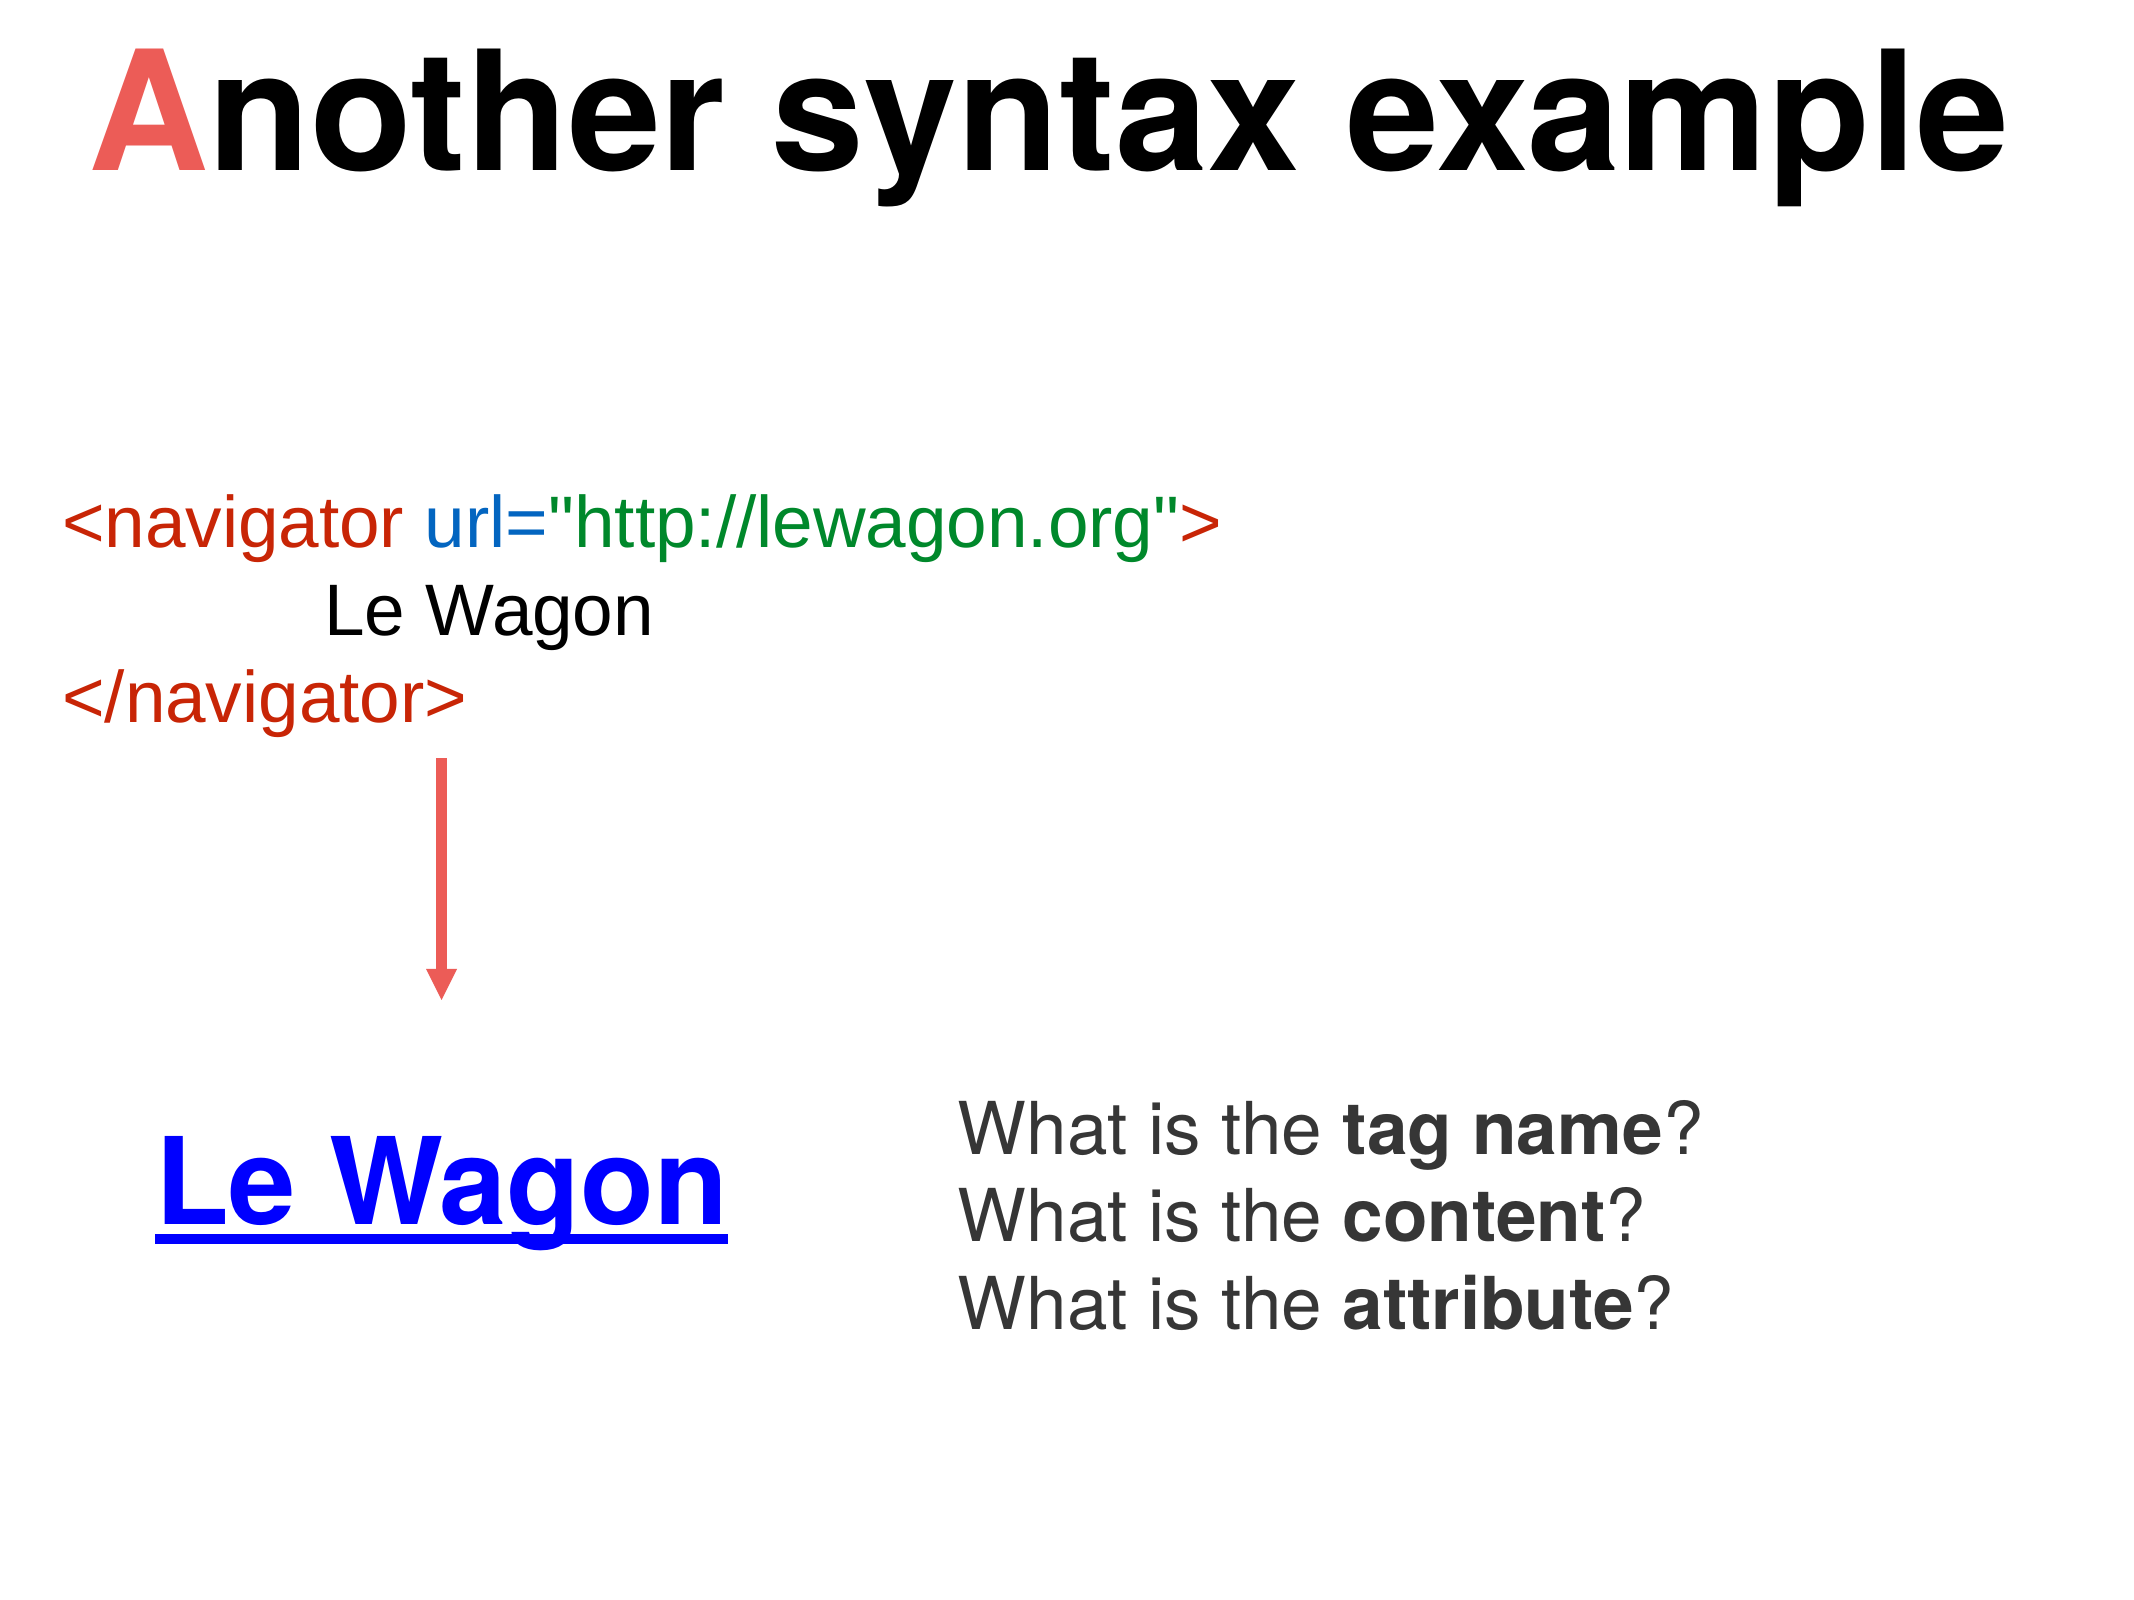

Another syntax example

<navigator url="http://lewagon.org">
		Le Wagon
</navigator>

What is the tag name?
What is the content?
What is the attribute?
Le Wagon